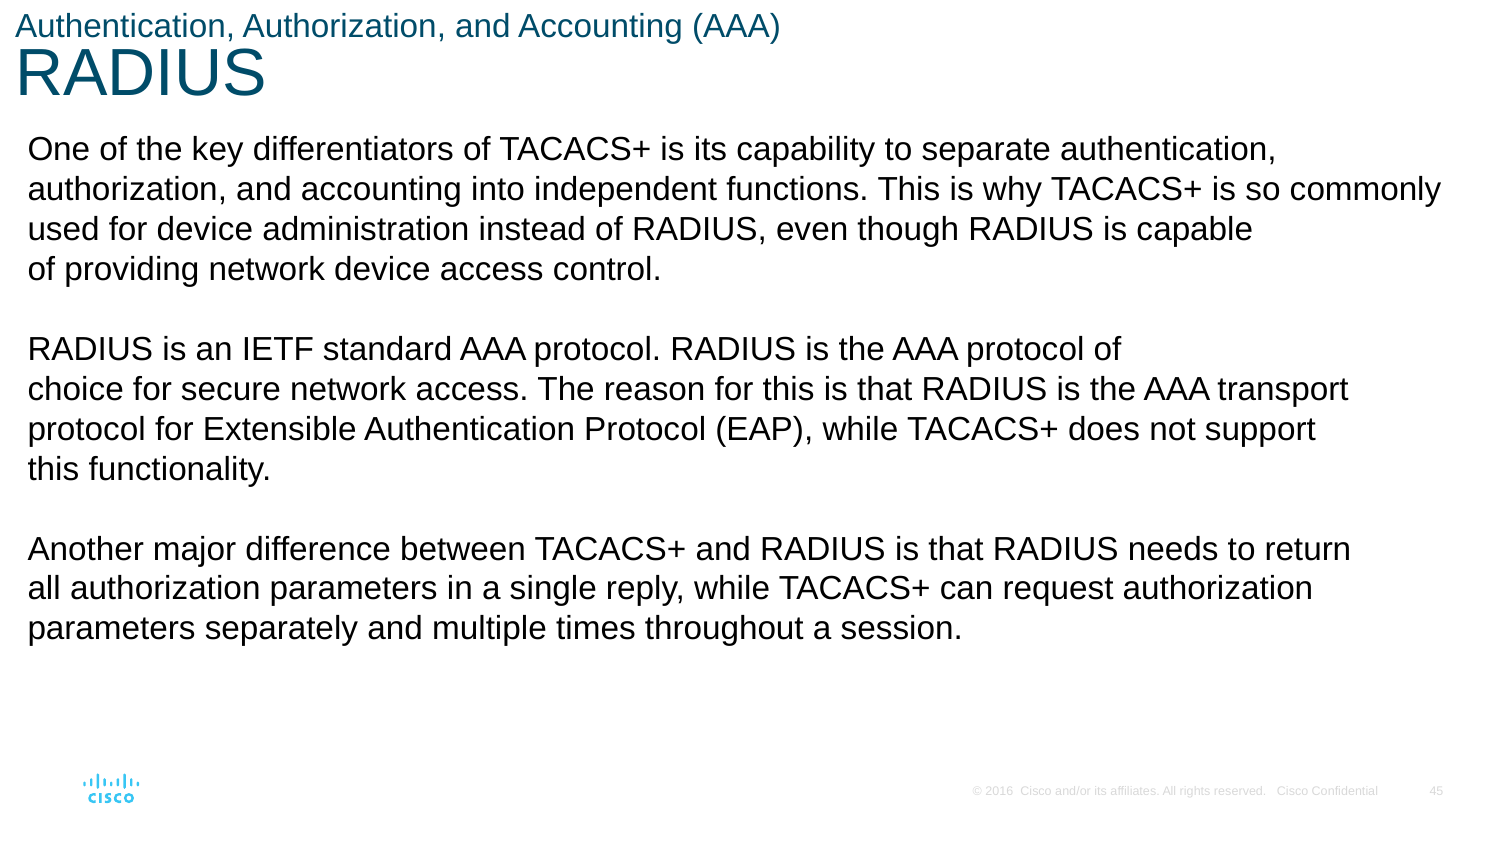

# Authentication, Authorization, and Accounting (AAA) RADIUS
One of the key differentiators of TACACS+ is its capability to separate authentication,
authorization, and accounting into independent functions. This is why TACACS+ is so commonly
used for device administration instead of RADIUS, even though RADIUS is capable
of providing network device access control.

RADIUS is an IETF standard AAA protocol. RADIUS is the AAA protocol of
choice for secure network access. The reason for this is that RADIUS is the AAA transport
protocol for Extensible Authentication Protocol (EAP), while TACACS+ does not support
this functionality.

Another major difference between TACACS+ and RADIUS is that RADIUS needs to return
all authorization parameters in a single reply, while TACACS+ can request authorization
parameters separately and multiple times throughout a session.